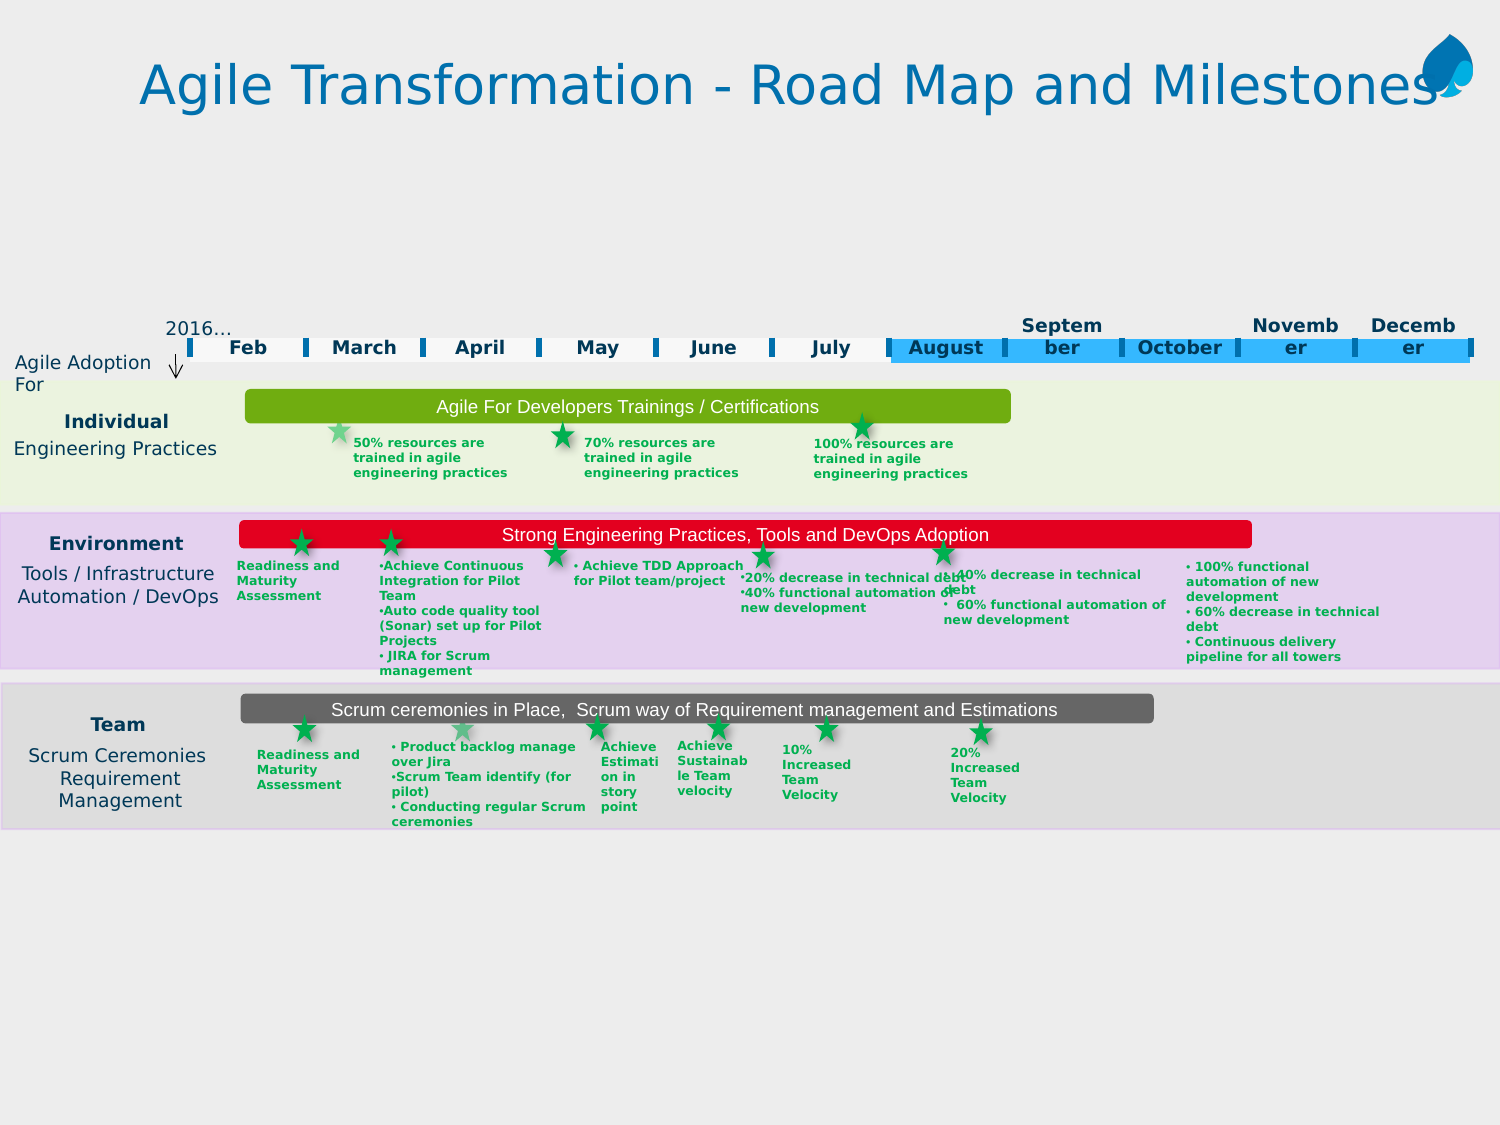

# Agile Transformation - Road Map and Milestones
2016…
Feb
March
April
May
June
July
August
September
October
November
December

Agile Adoption For

Agile For Developers Trainings / Certifications
Individual

50% resources are trained in agile engineering practices
70% resources are trained in agile engineering practices
100% resources are trained in agile engineering practices
Engineering Practices

Strong Engineering Practices, Tools and DevOps Adoption
Environment

Readiness and Maturity Assessment
Achieve Continuous Integration for Pilot Team
Auto code quality tool (Sonar) set up for Pilot Projects
 JIRA for Scrum management
 Achieve TDD Approach for Pilot team/project
 100% functional automation of new development
 60% decrease in technical debt
 Continuous delivery pipeline for all towers
Tools / Infrastructure
Automation / DevOps
  40% decrease in technical debt
  60% functional automation of new development
20% decrease in technical debt
40% functional automation of new development

Scrum ceremonies in Place,  Scrum way of Requirement management and Estimations
Team

Achieve Sustainable Team velocity
Achieve Estimation in story point
 Product backlog manage over Jira
Scrum Team identify (for pilot)
 Conducting regular Scrum ceremonies
10% Increased Team Velocity
Scrum Ceremonies
Requirement Management
20% Increased Team Velocity
Readiness and Maturity Assessment